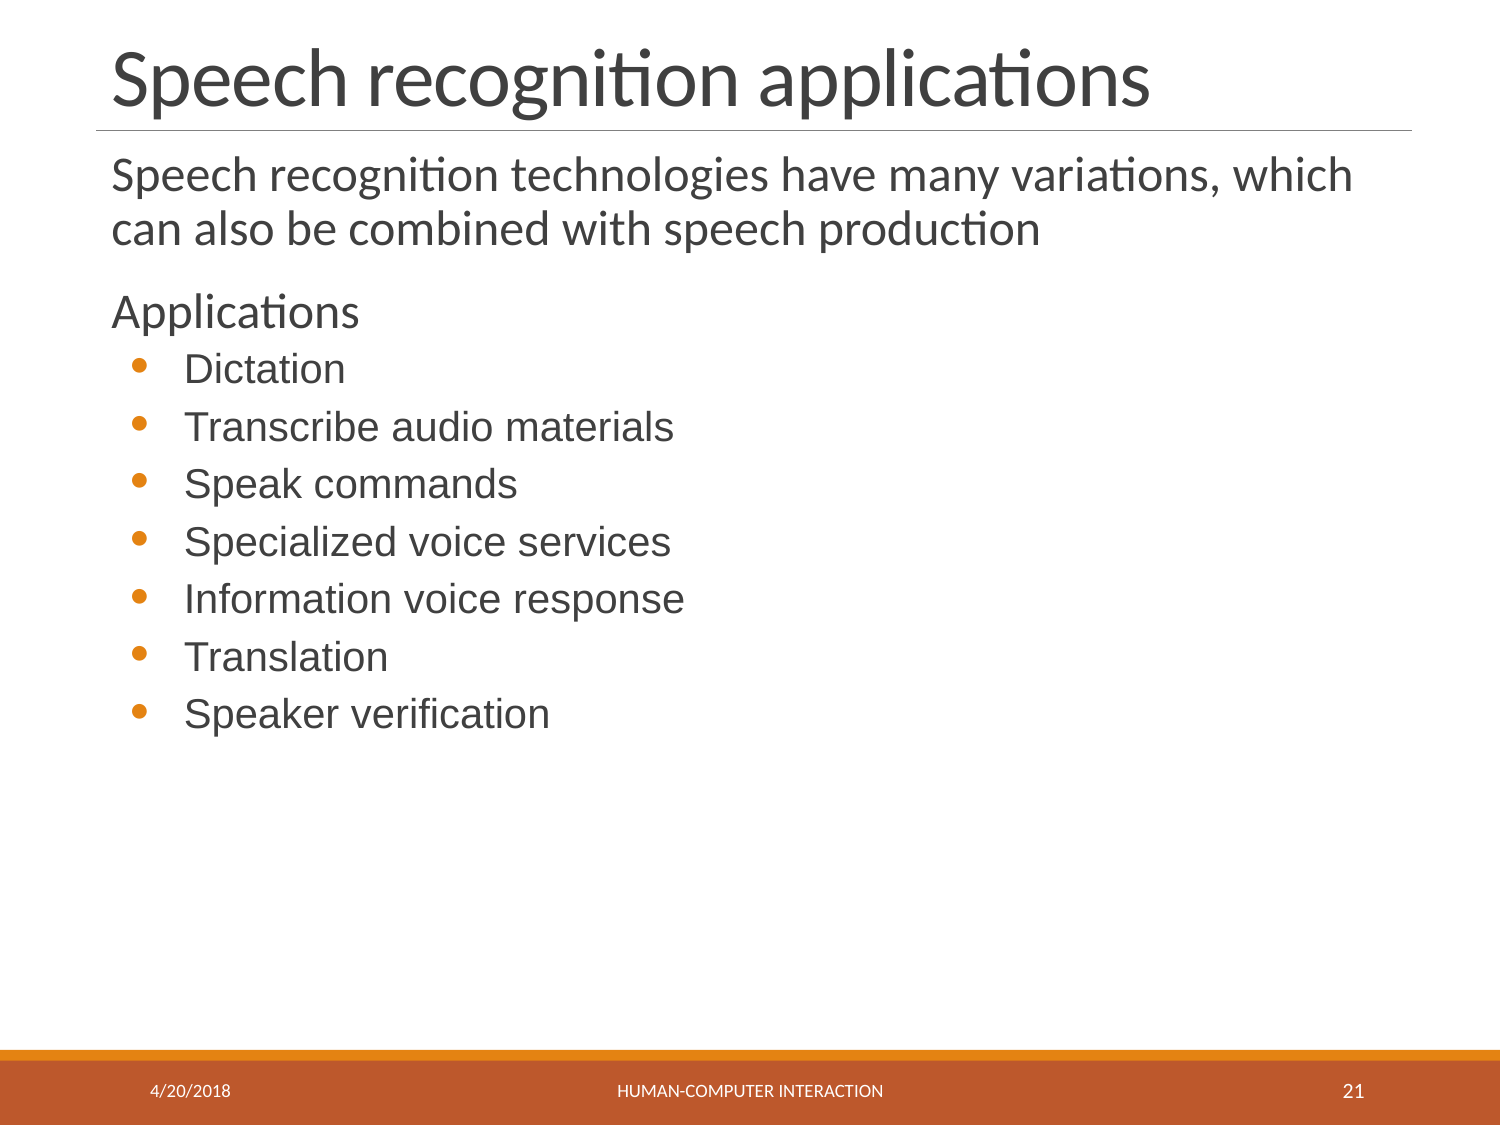

# Speech recognition applications
Speech recognition technologies have many variations, which can also be combined with speech production
Applications
Dictation
Transcribe audio materials
Speak commands
Specialized voice services
Information voice response
Translation
Speaker verification
4/20/2018
Human-computer interaction
21